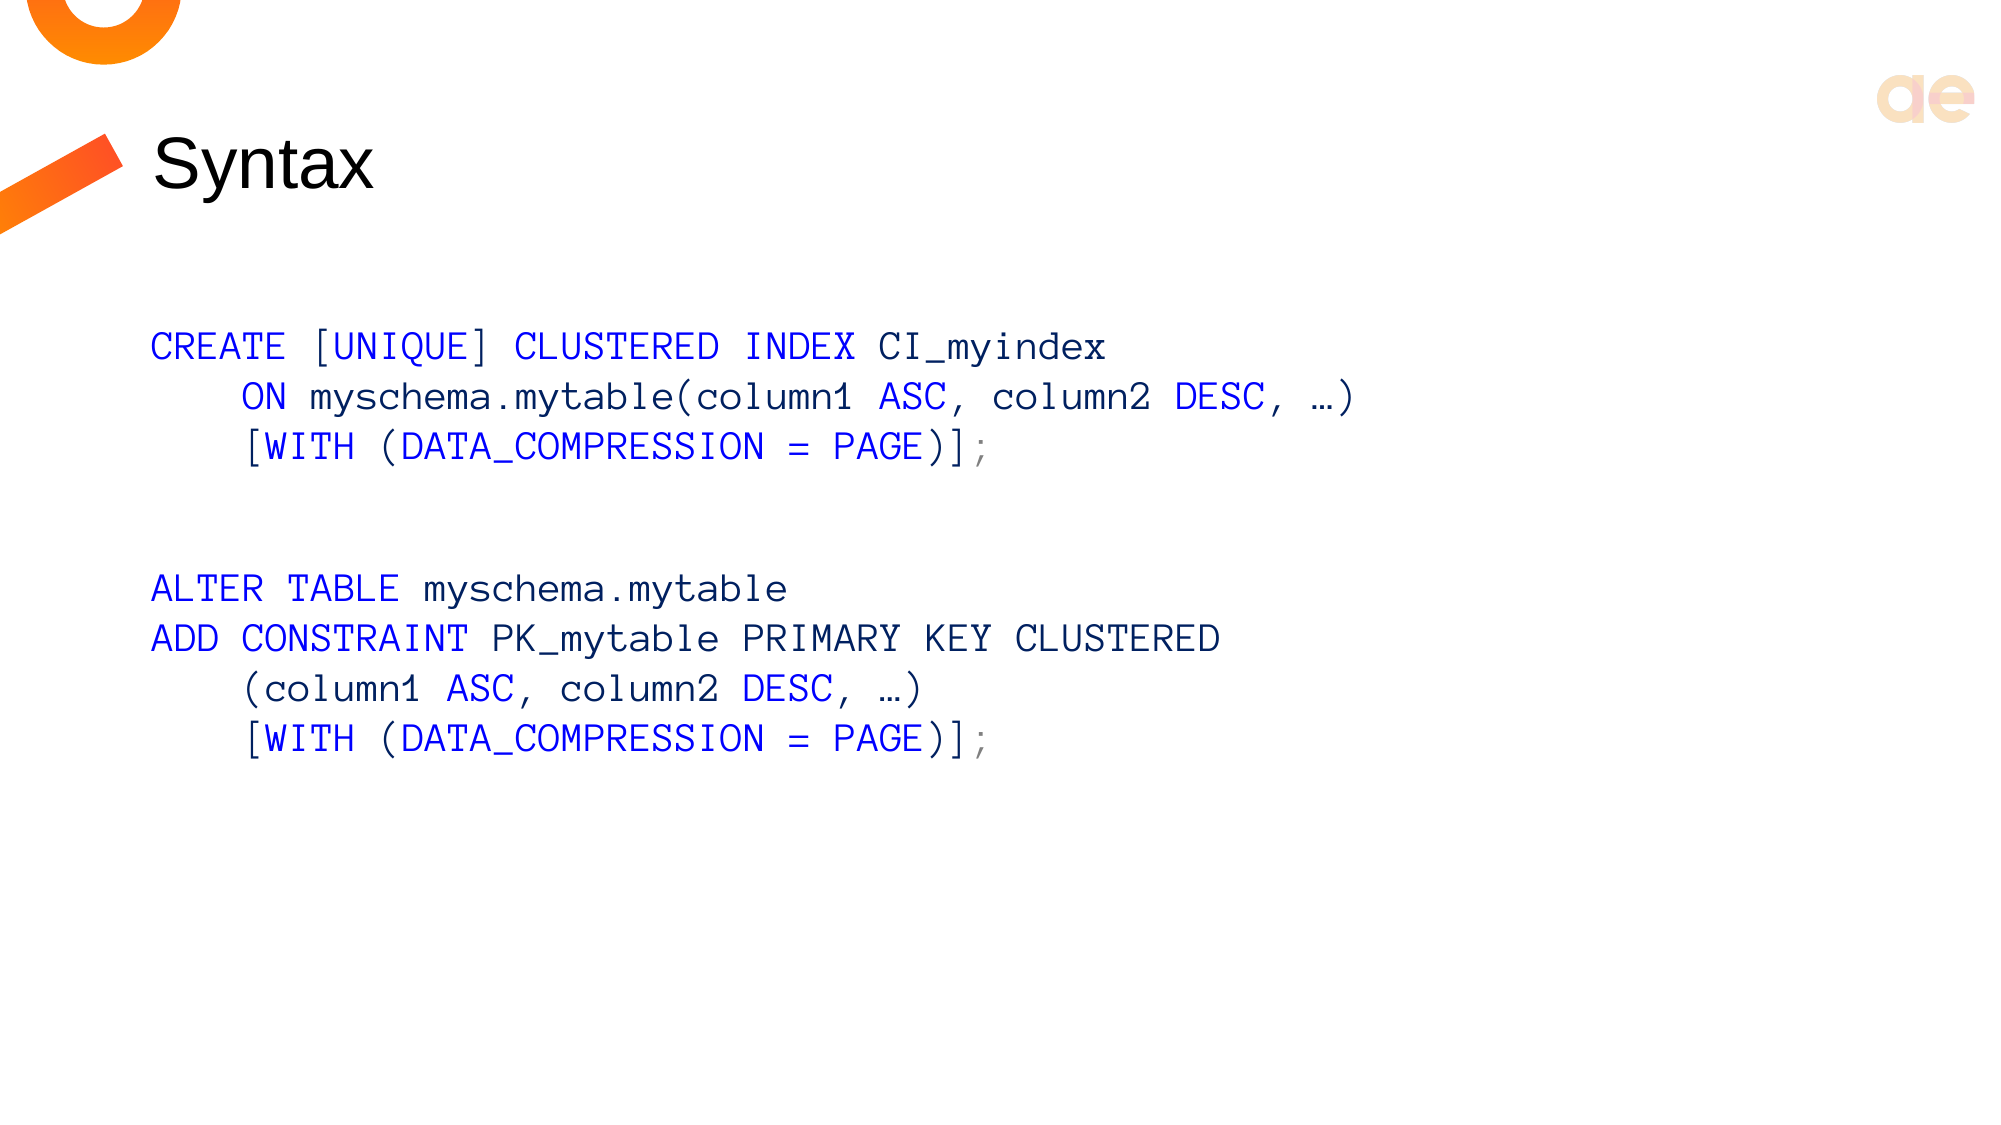

# Syntax

CREATE [UNIQUE] CLUSTERED INDEX CI_myindex
    ON myschema.mytable(column1 ASC, column2 DESC, …)
    [WITH (DATA_COMPRESSION = PAGE)];

ALTER TABLE myschema.mytable
ADD CONSTRAINT PK_mytable PRIMARY KEY CLUSTERED
    (column1 ASC, column2 DESC, …)
    [WITH (DATA_COMPRESSION = PAGE)];